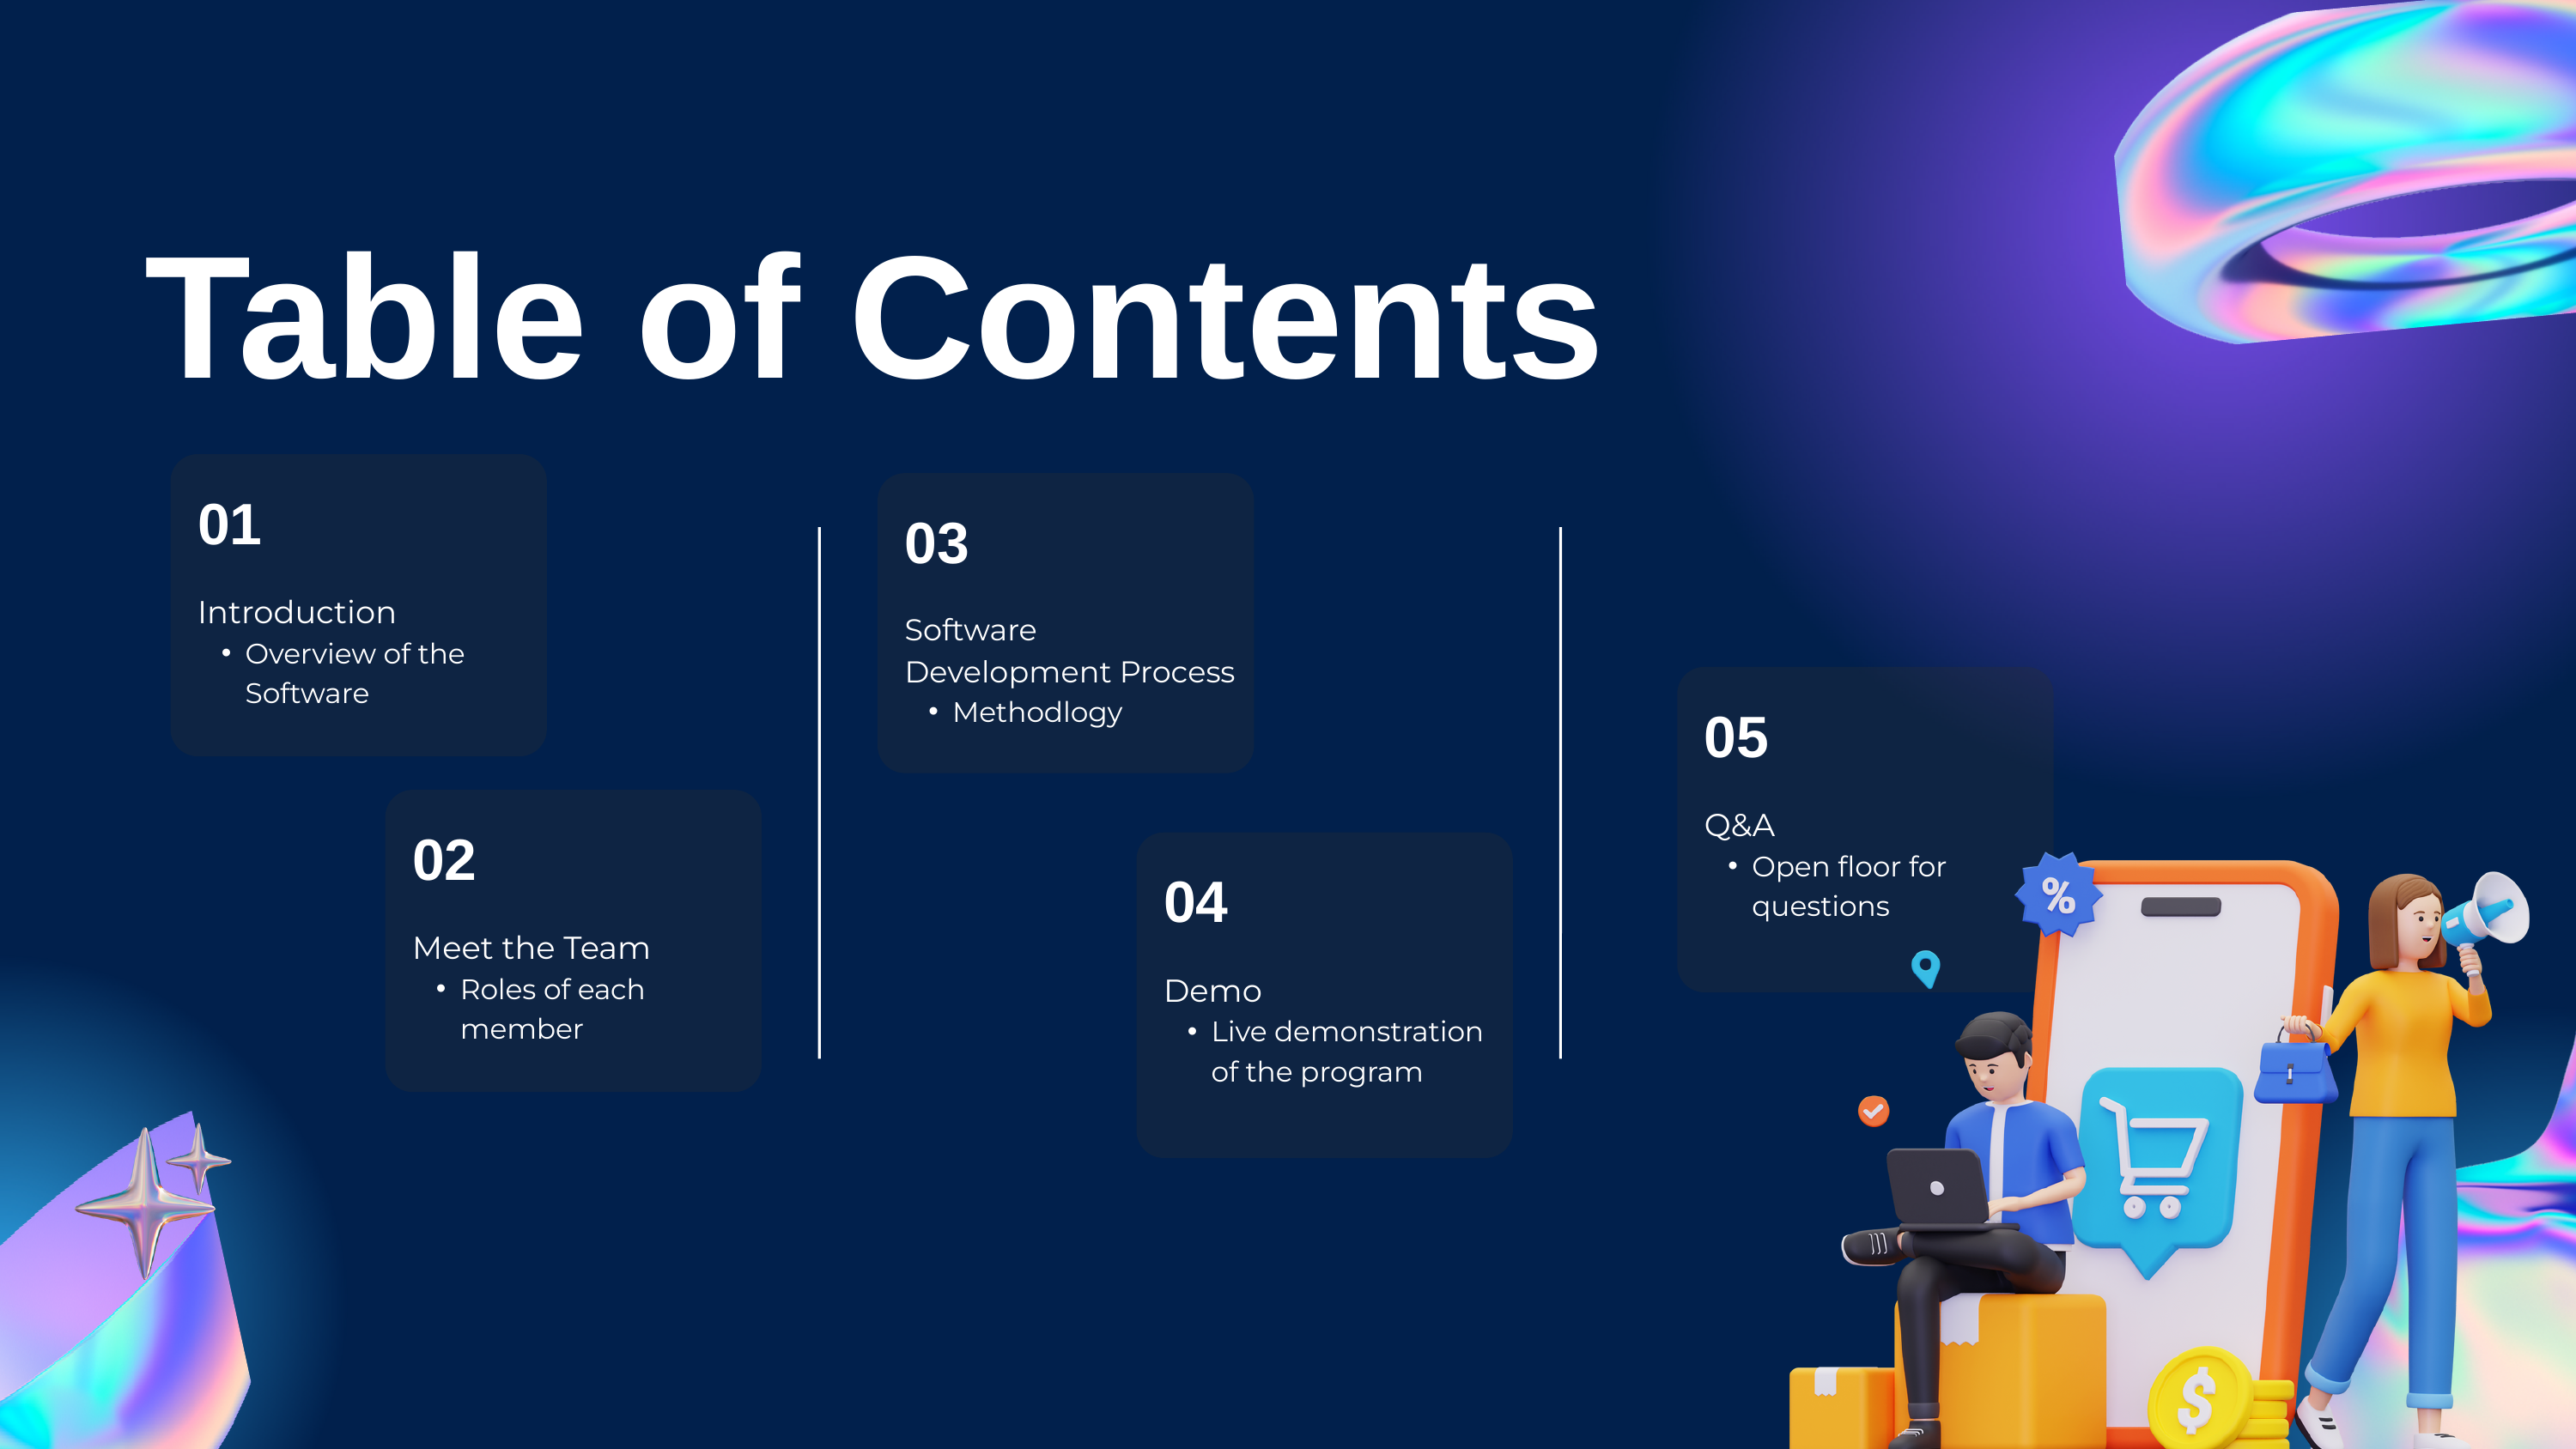

Table of Contents

01
03
Introduction
Overview of the Software
Software Development Process
Methodlogy

05

Q&A
Open floor for questions
02

04
Meet the Team
Roles of each member

Demo
Live demonstration of the program